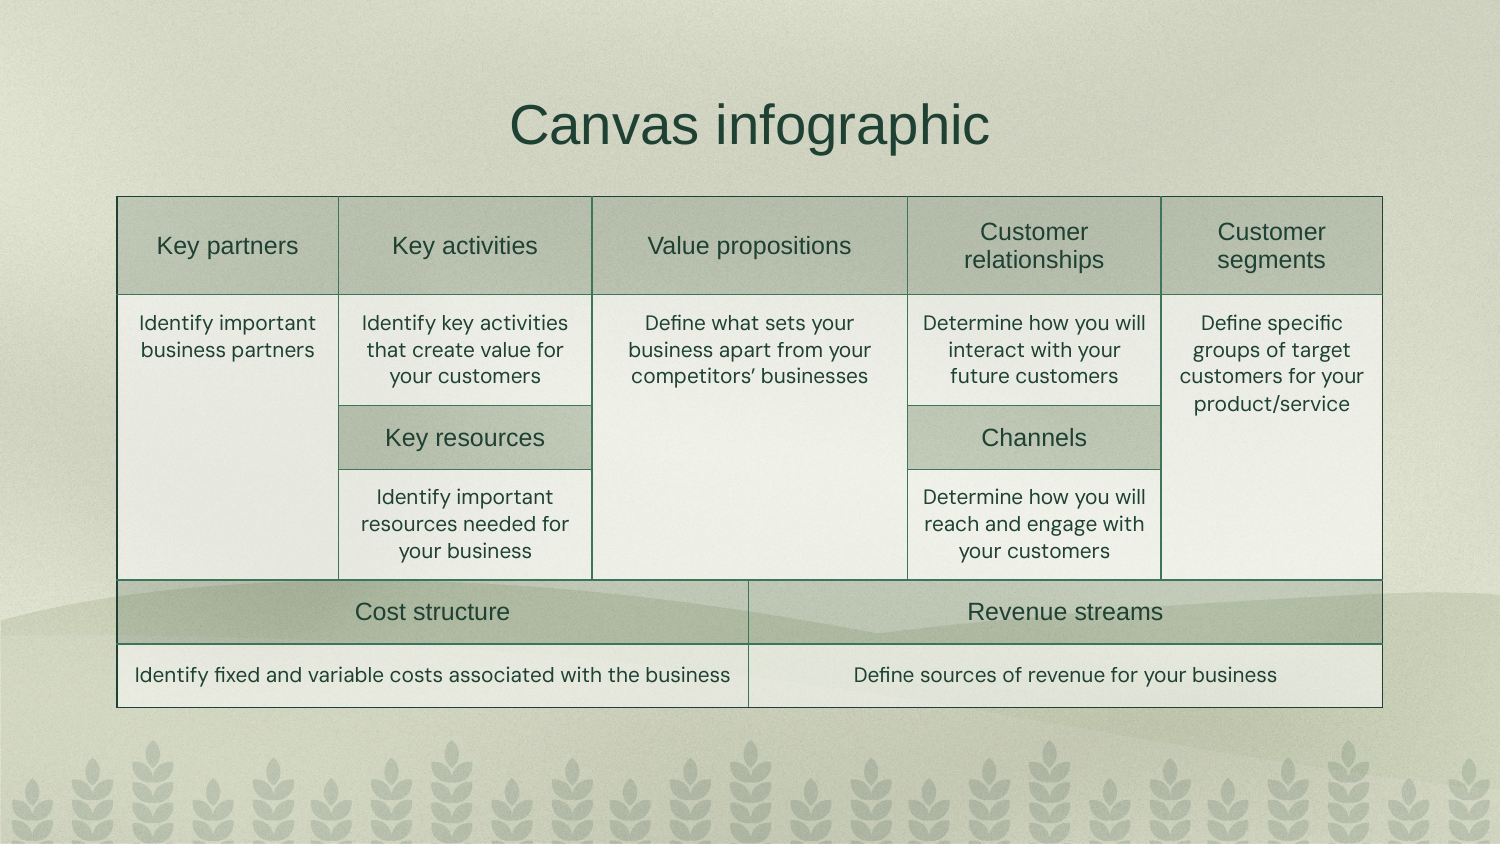

# Canvas infographic
| Key partners | Key activities | Value propositions |  | Customer relationships | Customer segments |
| --- | --- | --- | --- | --- | --- |
| Identify important business partners | Identify key activities that create value for your customers | Define what sets your business apart from your competitors’ businesses |  | Determine how you will interact with your future customers | Define specific groups of target customers for your product/service |
|  | Key resources |  |  | Channels |  |
|  | Identify important resources needed for your business |  |  | Determine how you will reach and engage with your customers |  |
| Cost structure |  |  | Revenue streams |  |  |
| Identify fixed and variable costs associated with the business |  |  | Define sources of revenue for your business |  |  |